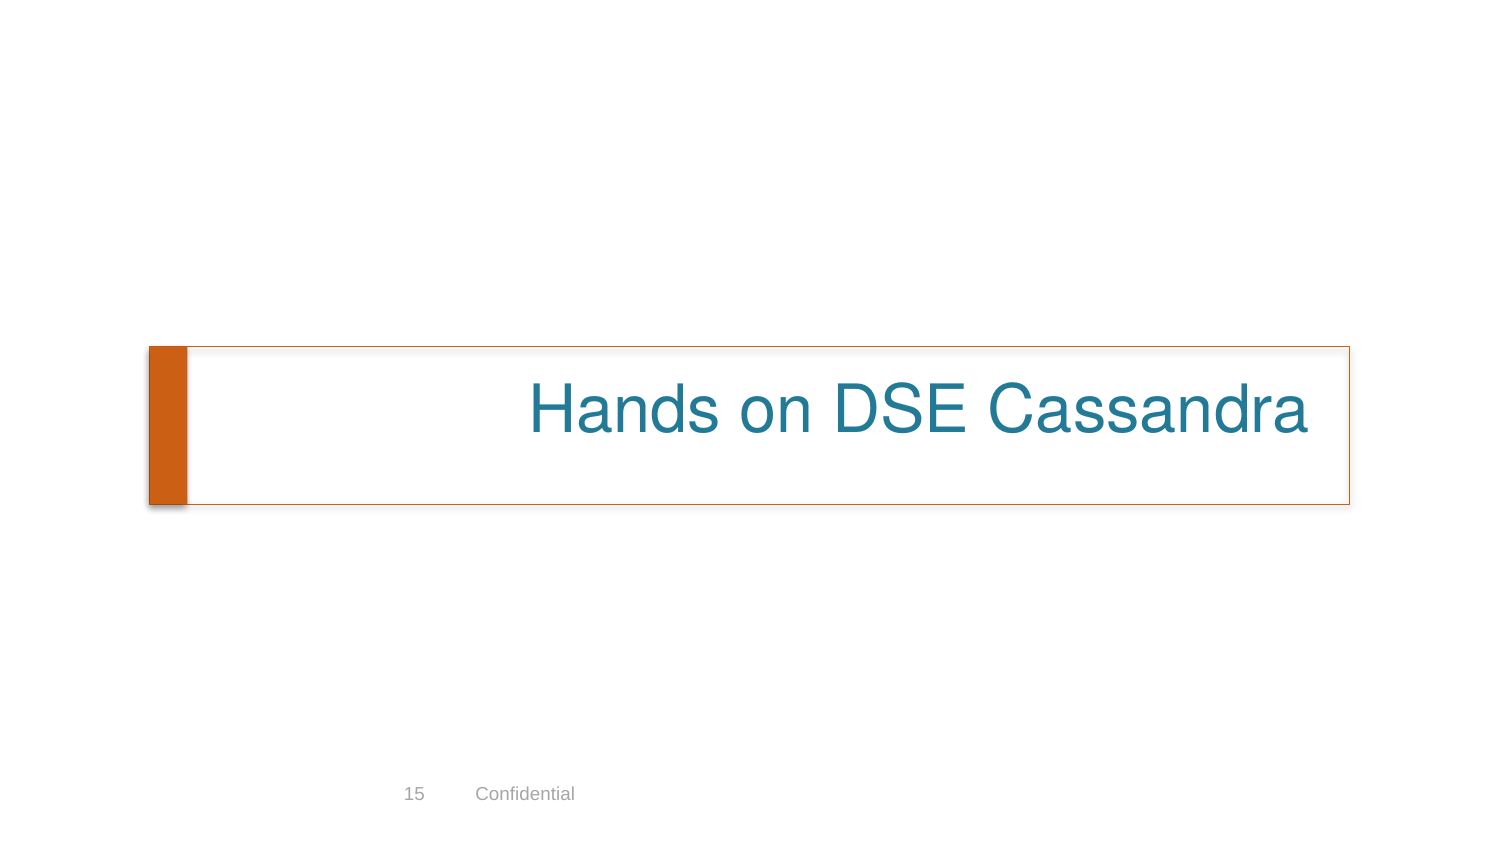

# Hands on DSE Cassandra

15
Confidential